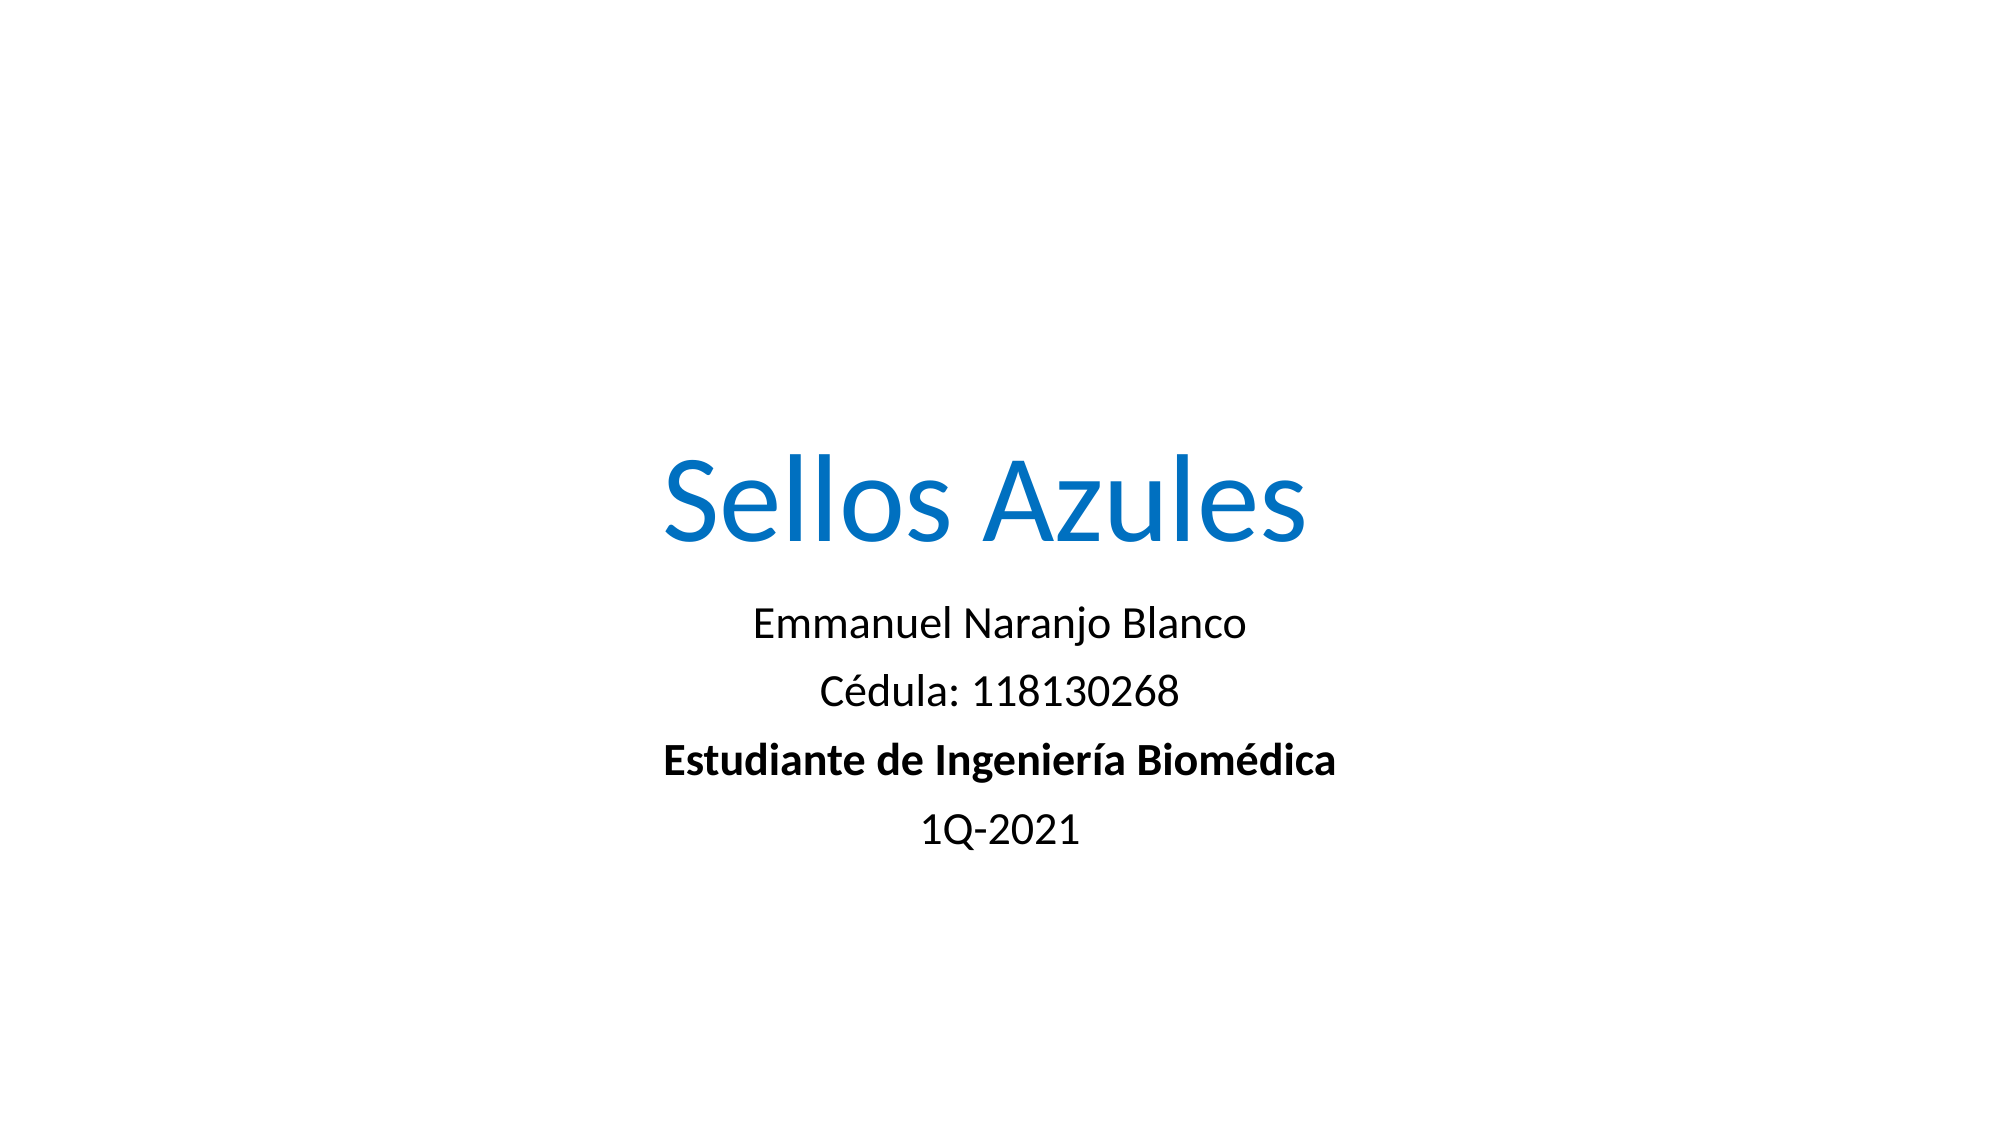

# Sellos Azules
Emmanuel Naranjo Blanco
Cédula: 118130268
Estudiante de Ingeniería Biomédica
1Q-2021